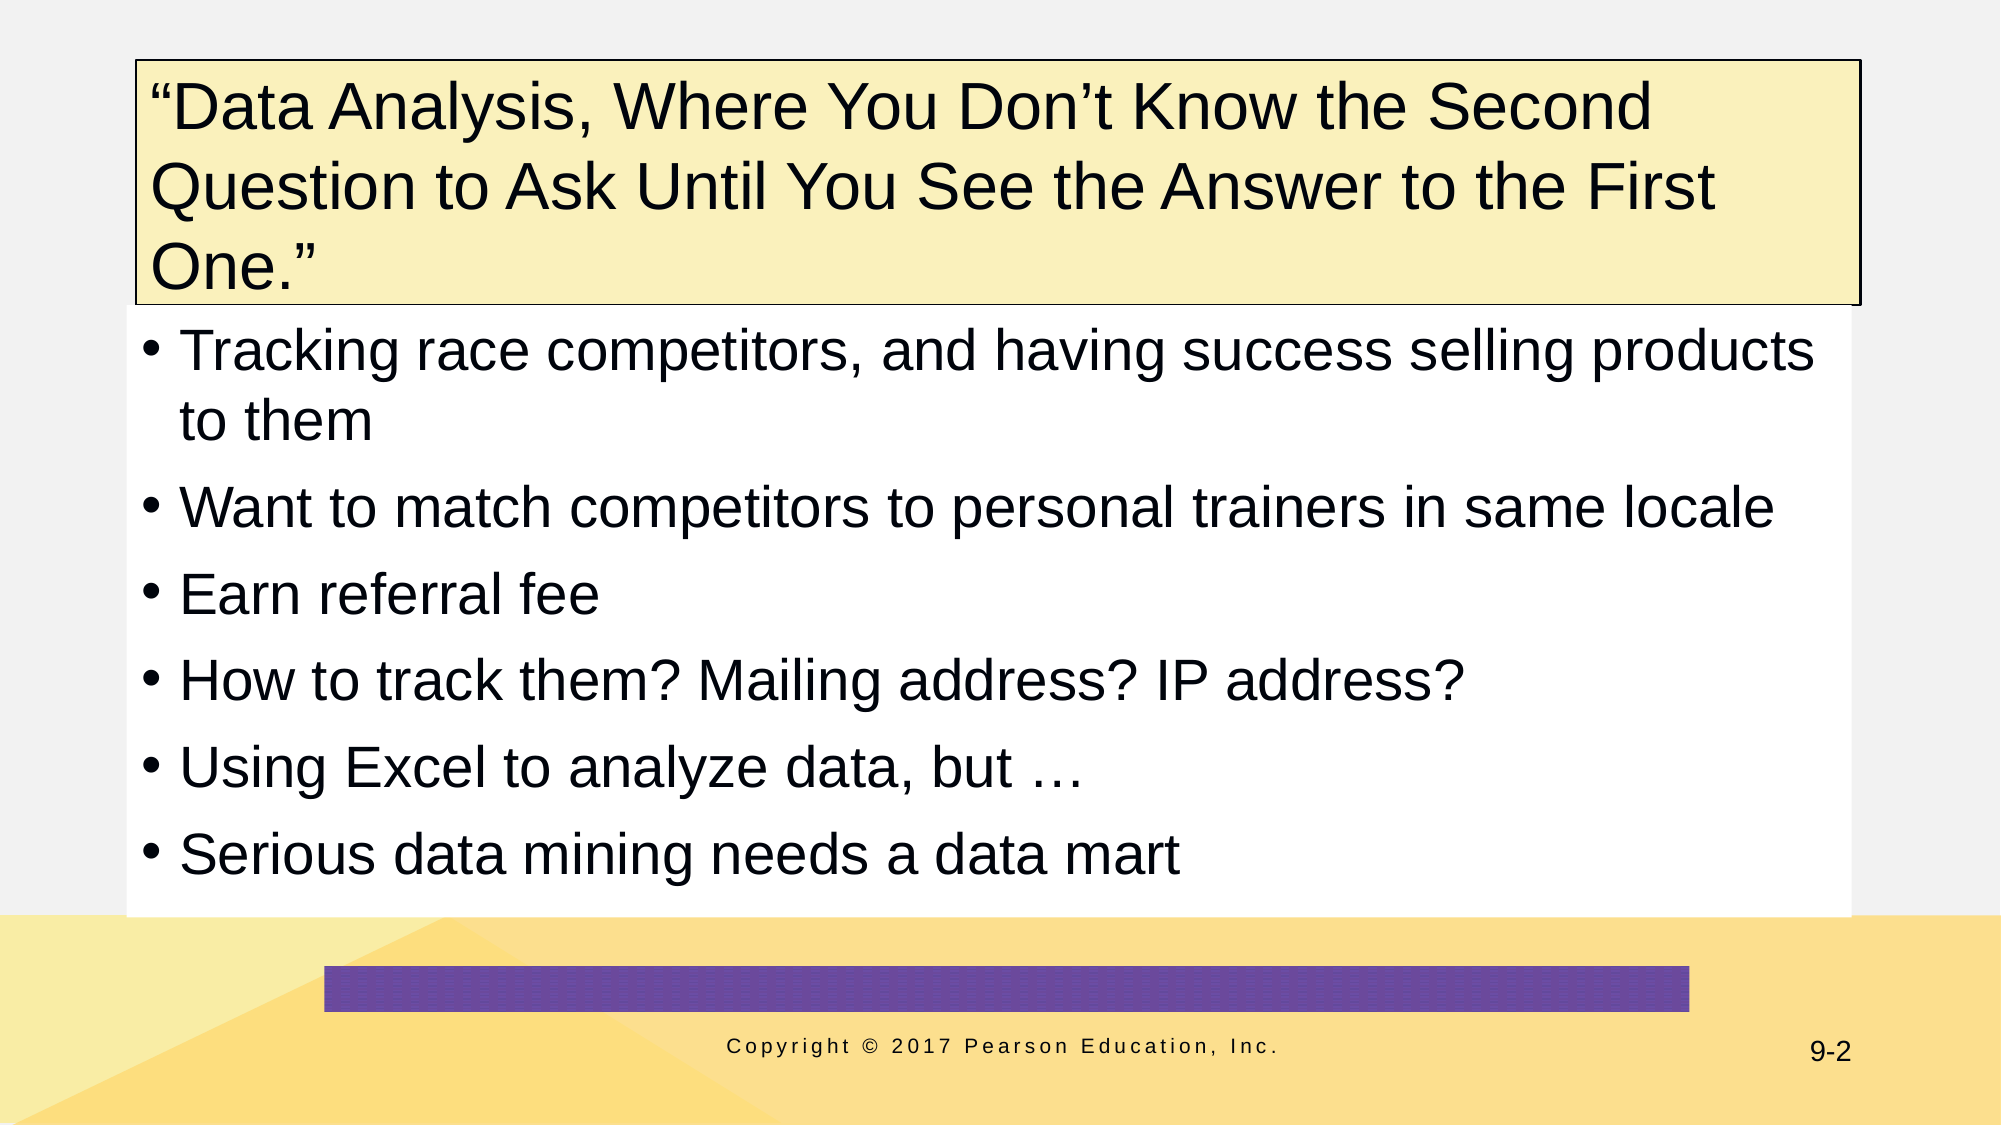

# “Data Analysis, Where You Don’t Know the Second Question to Ask Until You See the Answer to the First One.”
Tracking race competitors, and having success selling products to them
Want to match competitors to personal trainers in same locale
Earn referral fee
How to track them? Mailing address? IP address?
Using Excel to analyze data, but …
Serious data mining needs a data mart
Copyright © 2017 Pearson Education, Inc.